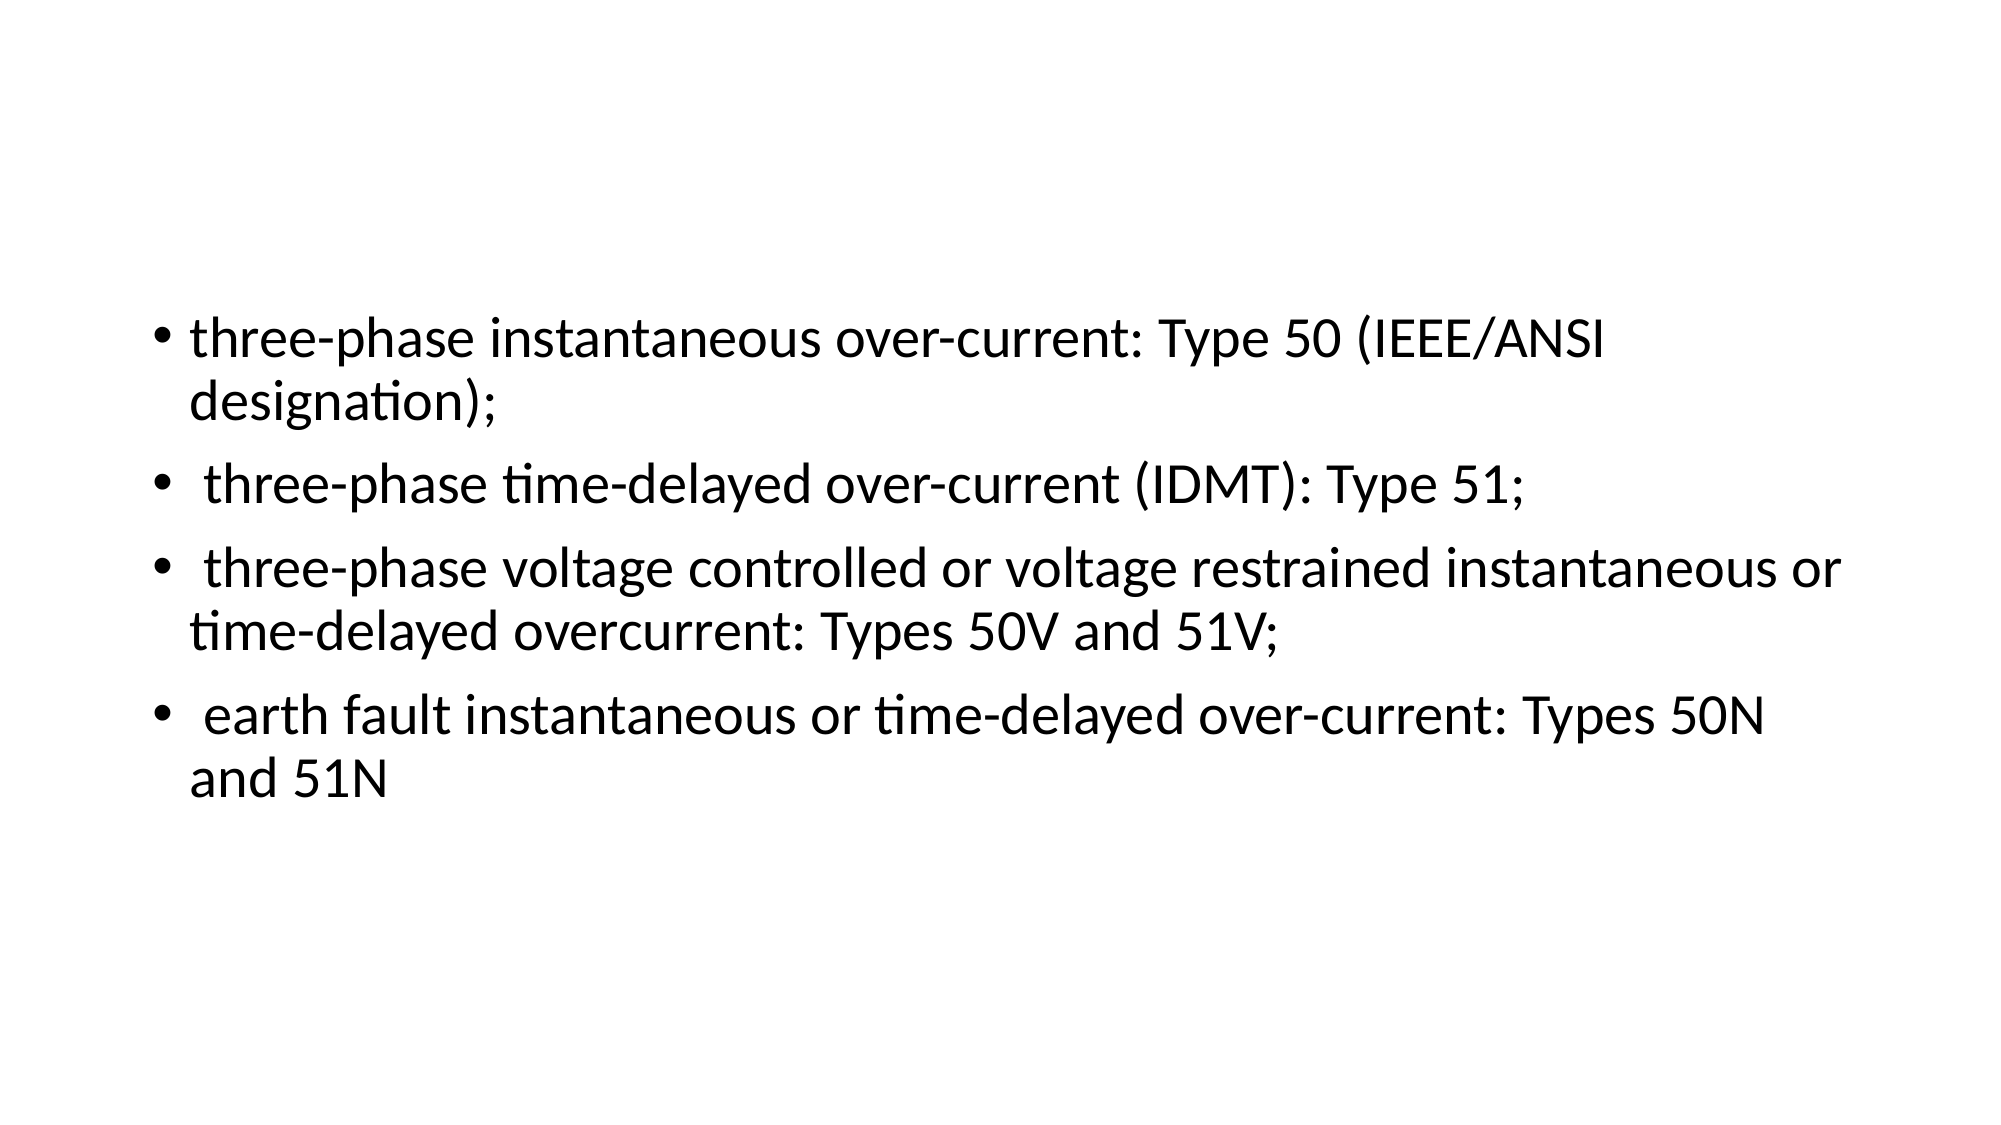

#
three-phase instantaneous over-current: Type 50 (IEEE/ANSI designation);
 three-phase time-delayed over-current (IDMT): Type 51;
 three-phase voltage controlled or voltage restrained instantaneous or time-delayed overcurrent: Types 50V and 51V;
 earth fault instantaneous or time-delayed over-current: Types 50N and 51N